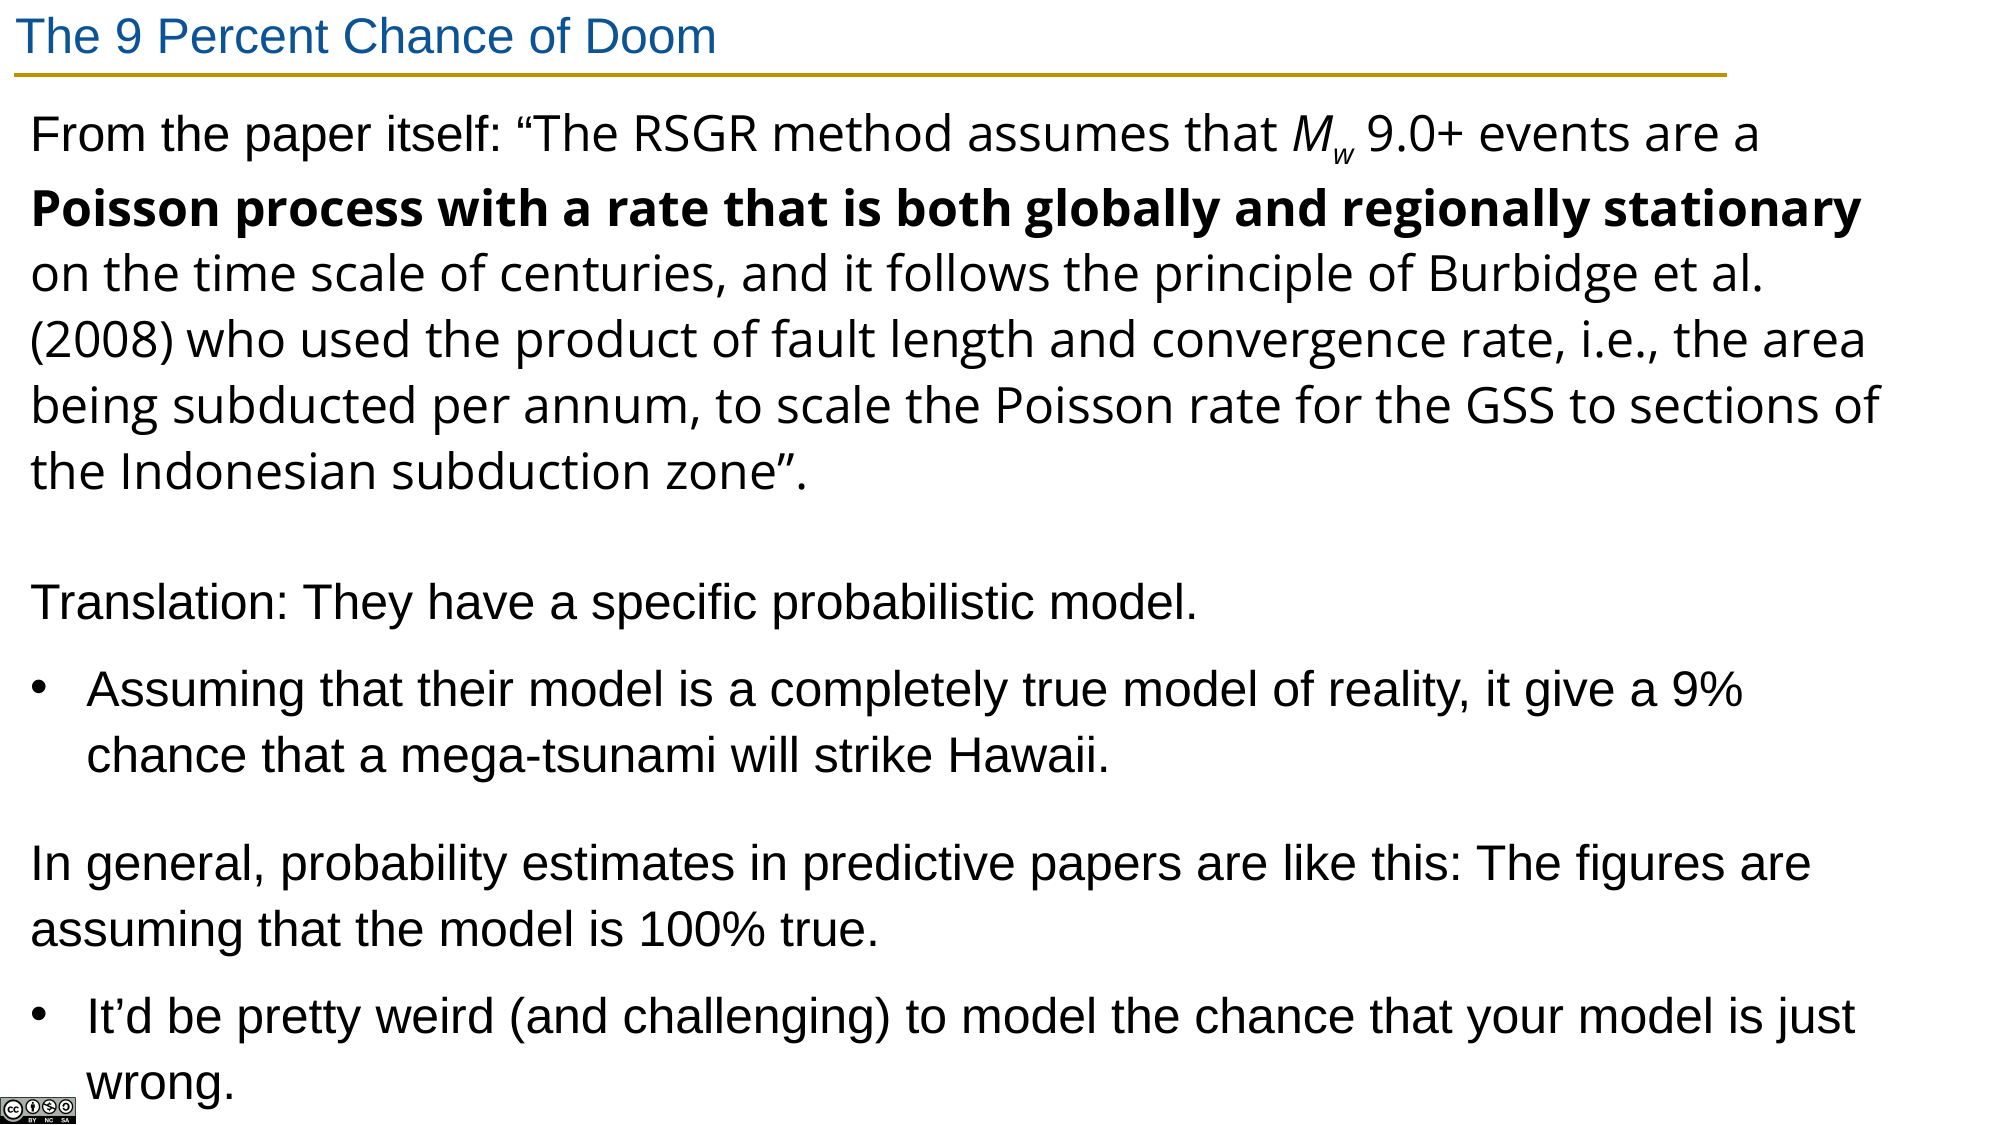

# The 9 Percent Chance of Doom
From the paper itself: “The RSGR method assumes that Mw 9.0+ events are a Poisson process with a rate that is both globally and regionally stationary on the time scale of centuries, and it follows the principle of Burbidge et al. (2008) who used the product of fault length and convergence rate, i.e., the area being subducted per annum, to scale the Poisson rate for the GSS to sections of the Indonesian subduction zone”.

Translation: They have a specific probabilistic model.
Assuming that their model is a completely true model of reality, it give a 9% chance that a mega-tsunami will strike Hawaii.
In general, probability estimates in predictive papers are like this: The figures are assuming that the model is 100% true.
It’d be pretty weird (and challenging) to model the chance that your model is just wrong.